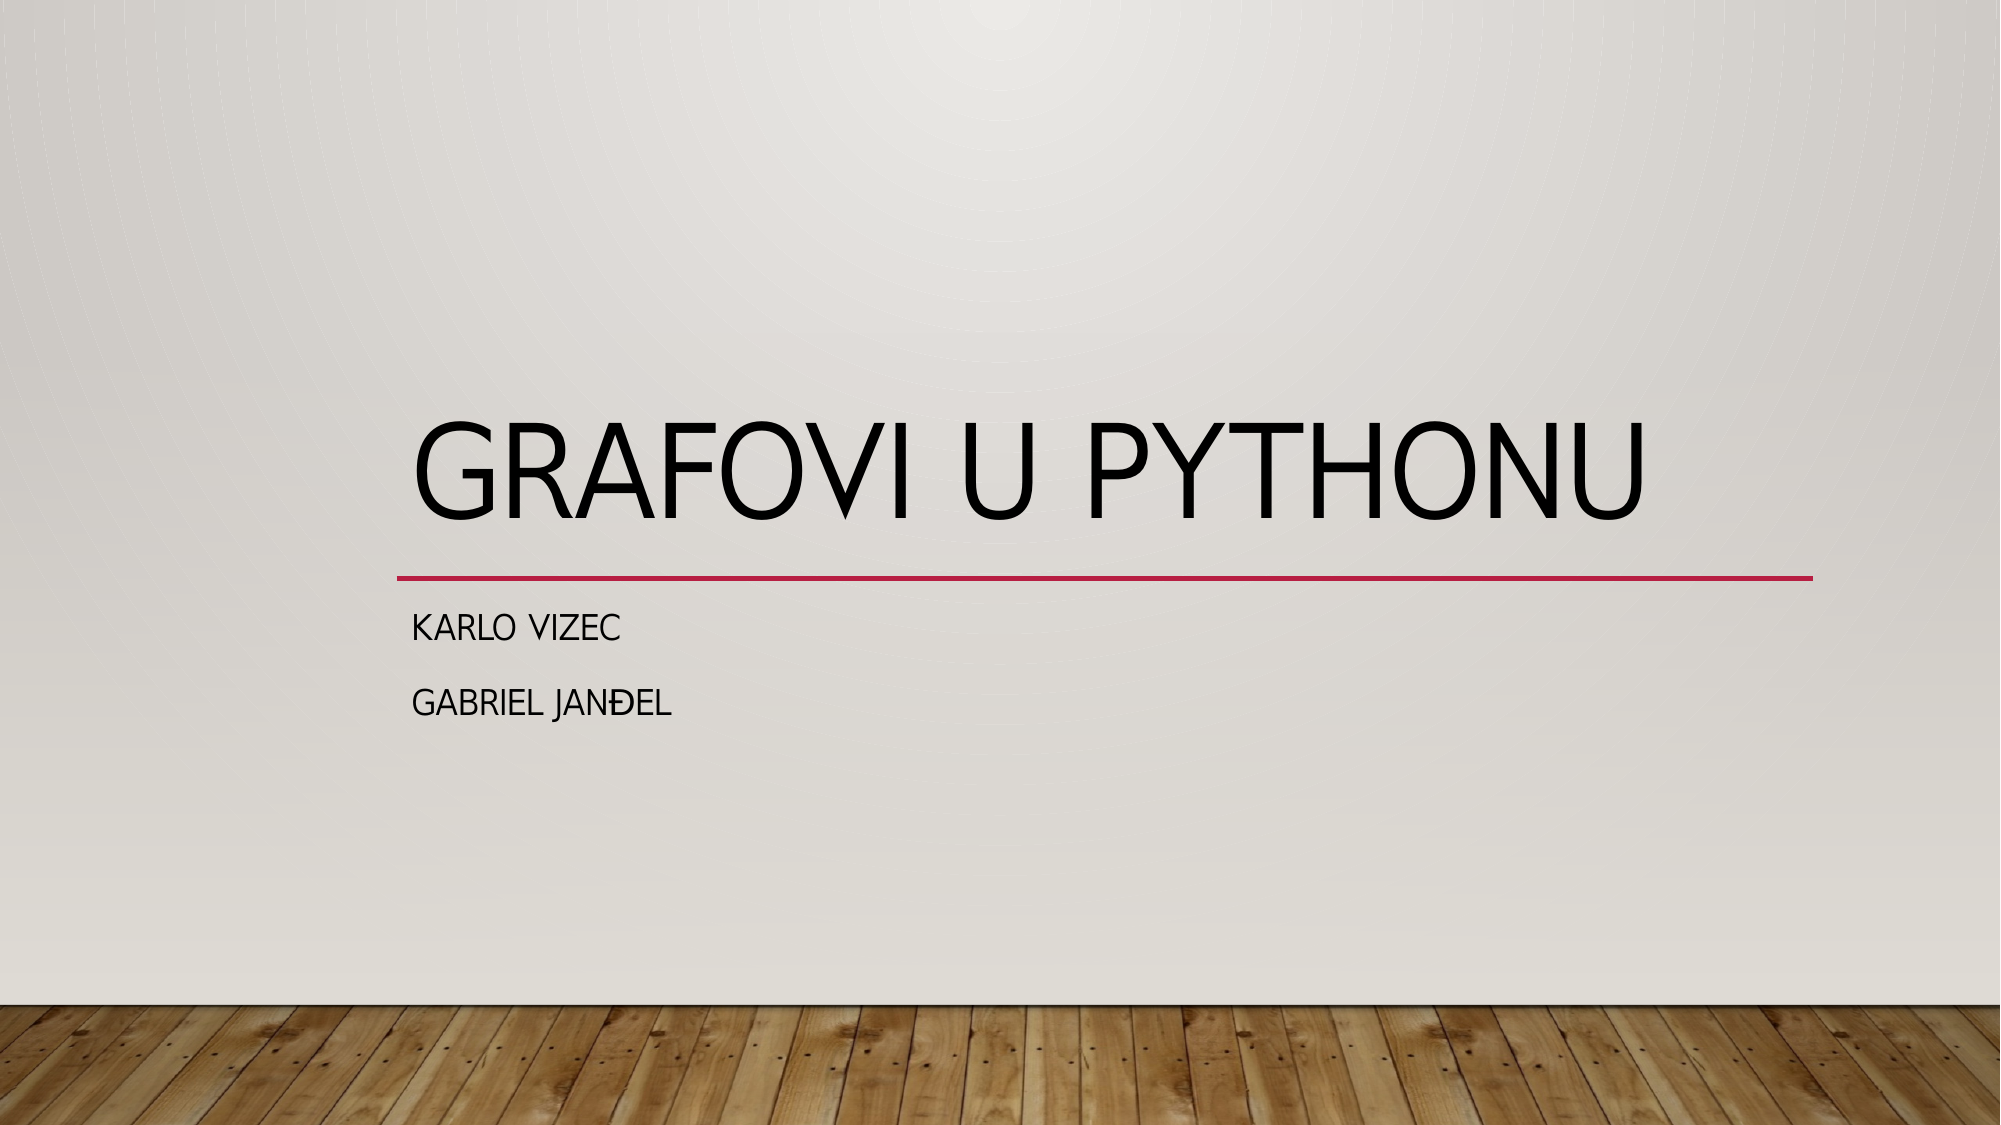

# GRAFOVI U PYTHONU
KARLO VIZEC
GABRIEL JANĐEL